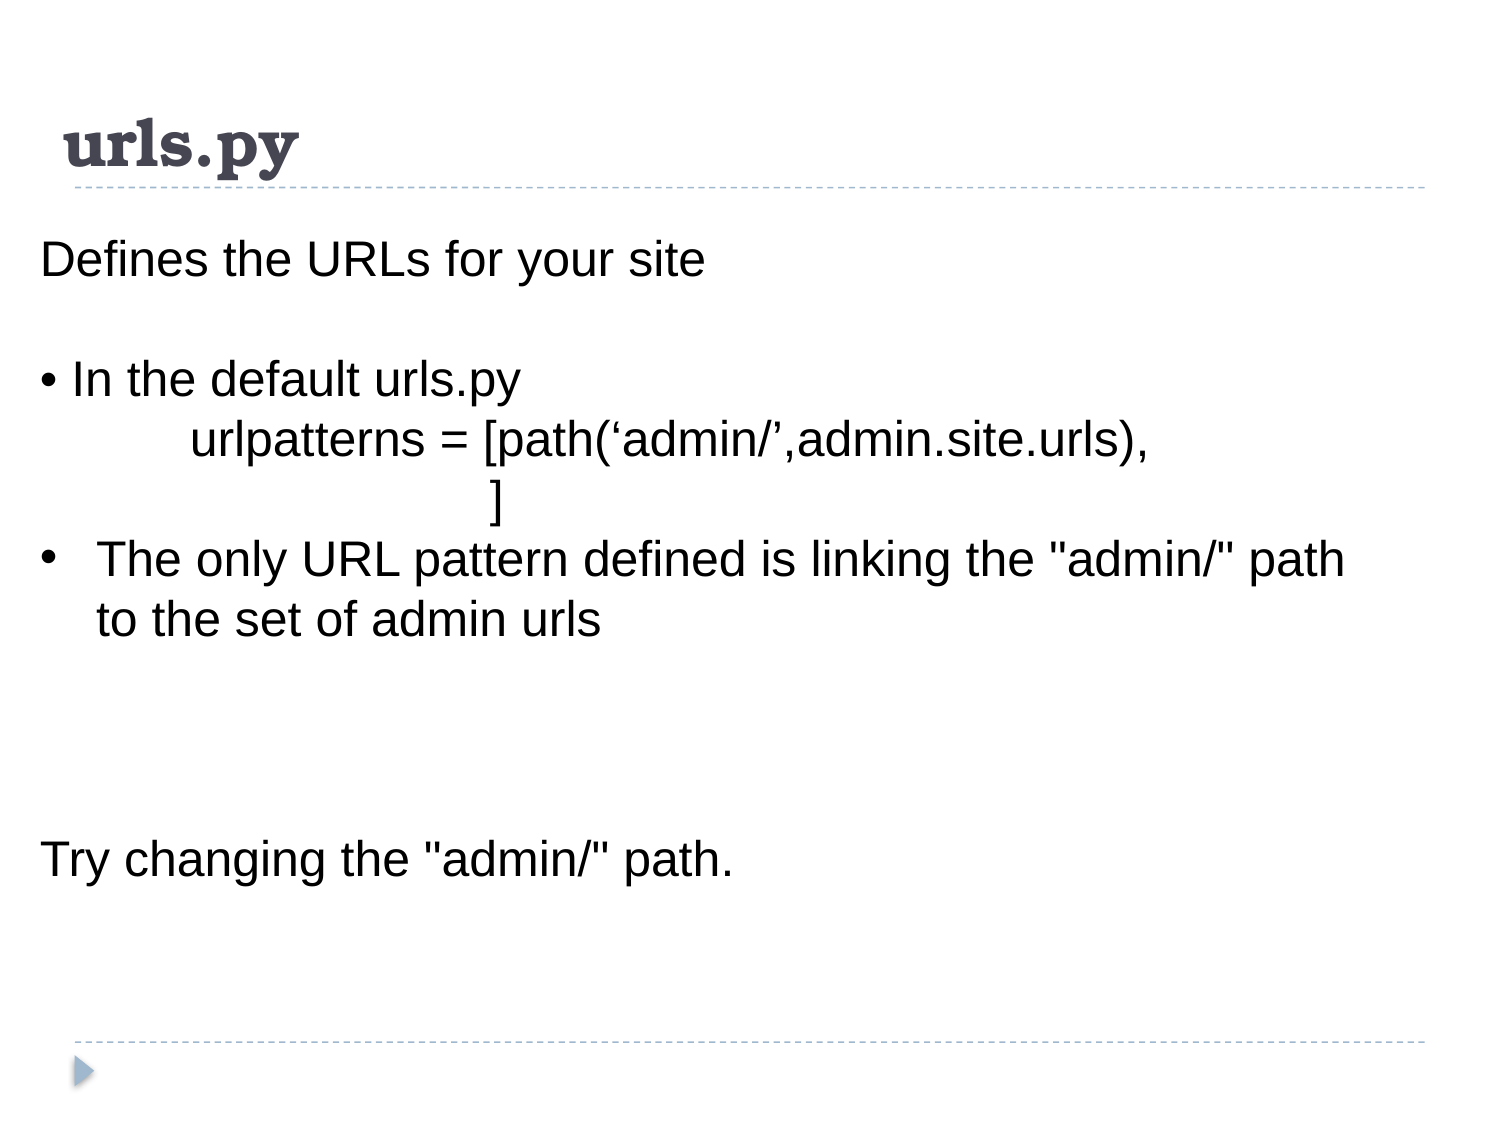

# urls.py
Defines the URLs for your site

• In the default urls.py
	urlpatterns = [path(‘admin/’,admin.site.urls),
			]
The only URL pattern defined is linking the "admin/" path to the set of admin urls

Try changing the "admin/" path.